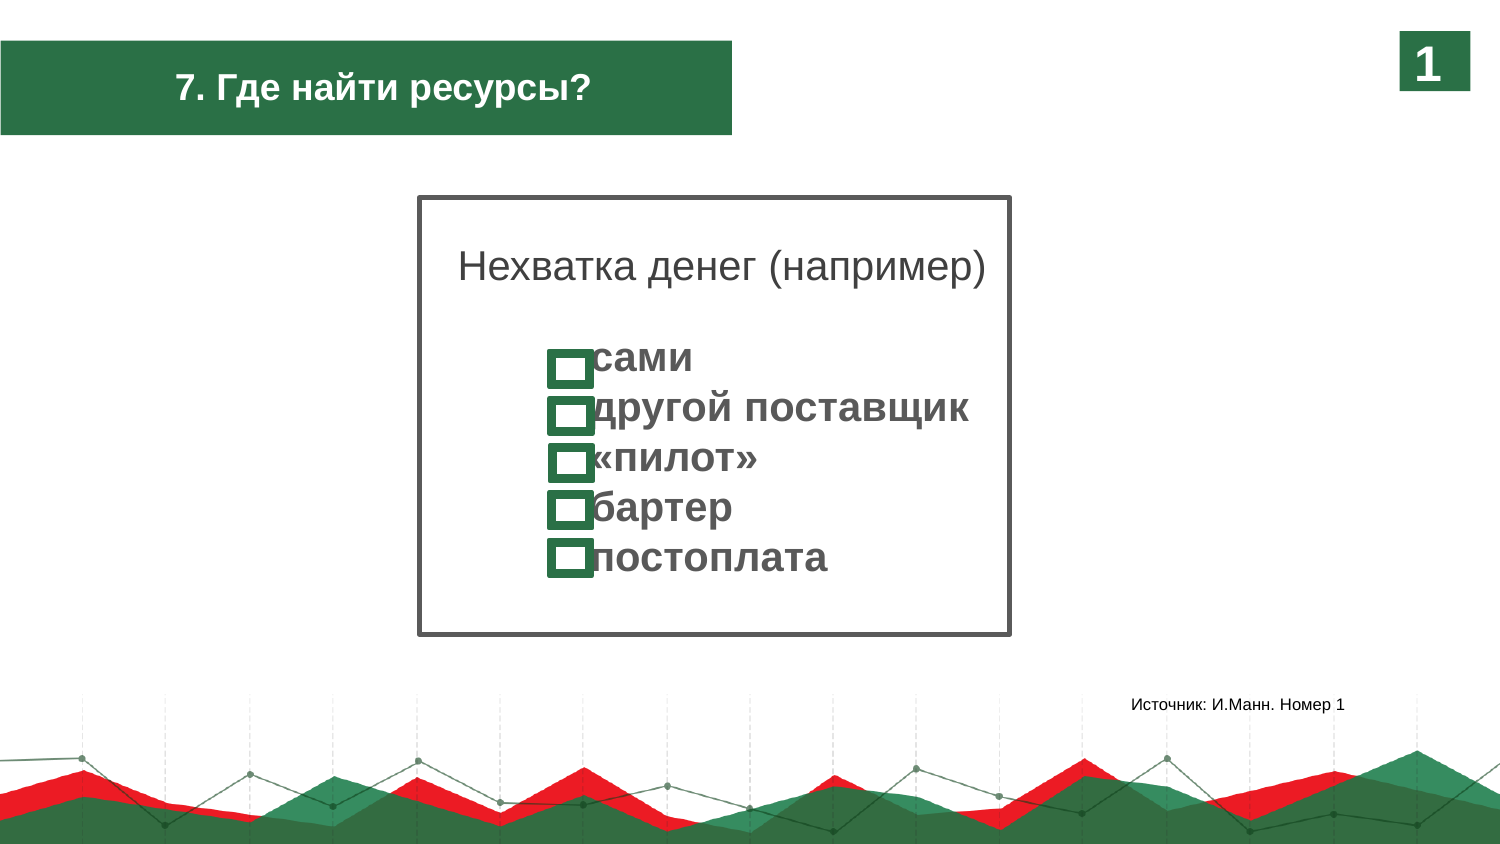

14

7. Где найти ресурсы?

Нехватка денег (например)
сами
другой поставщик
«пилот»
бартер
постоплата

Источник: И.Манн. Номер 1